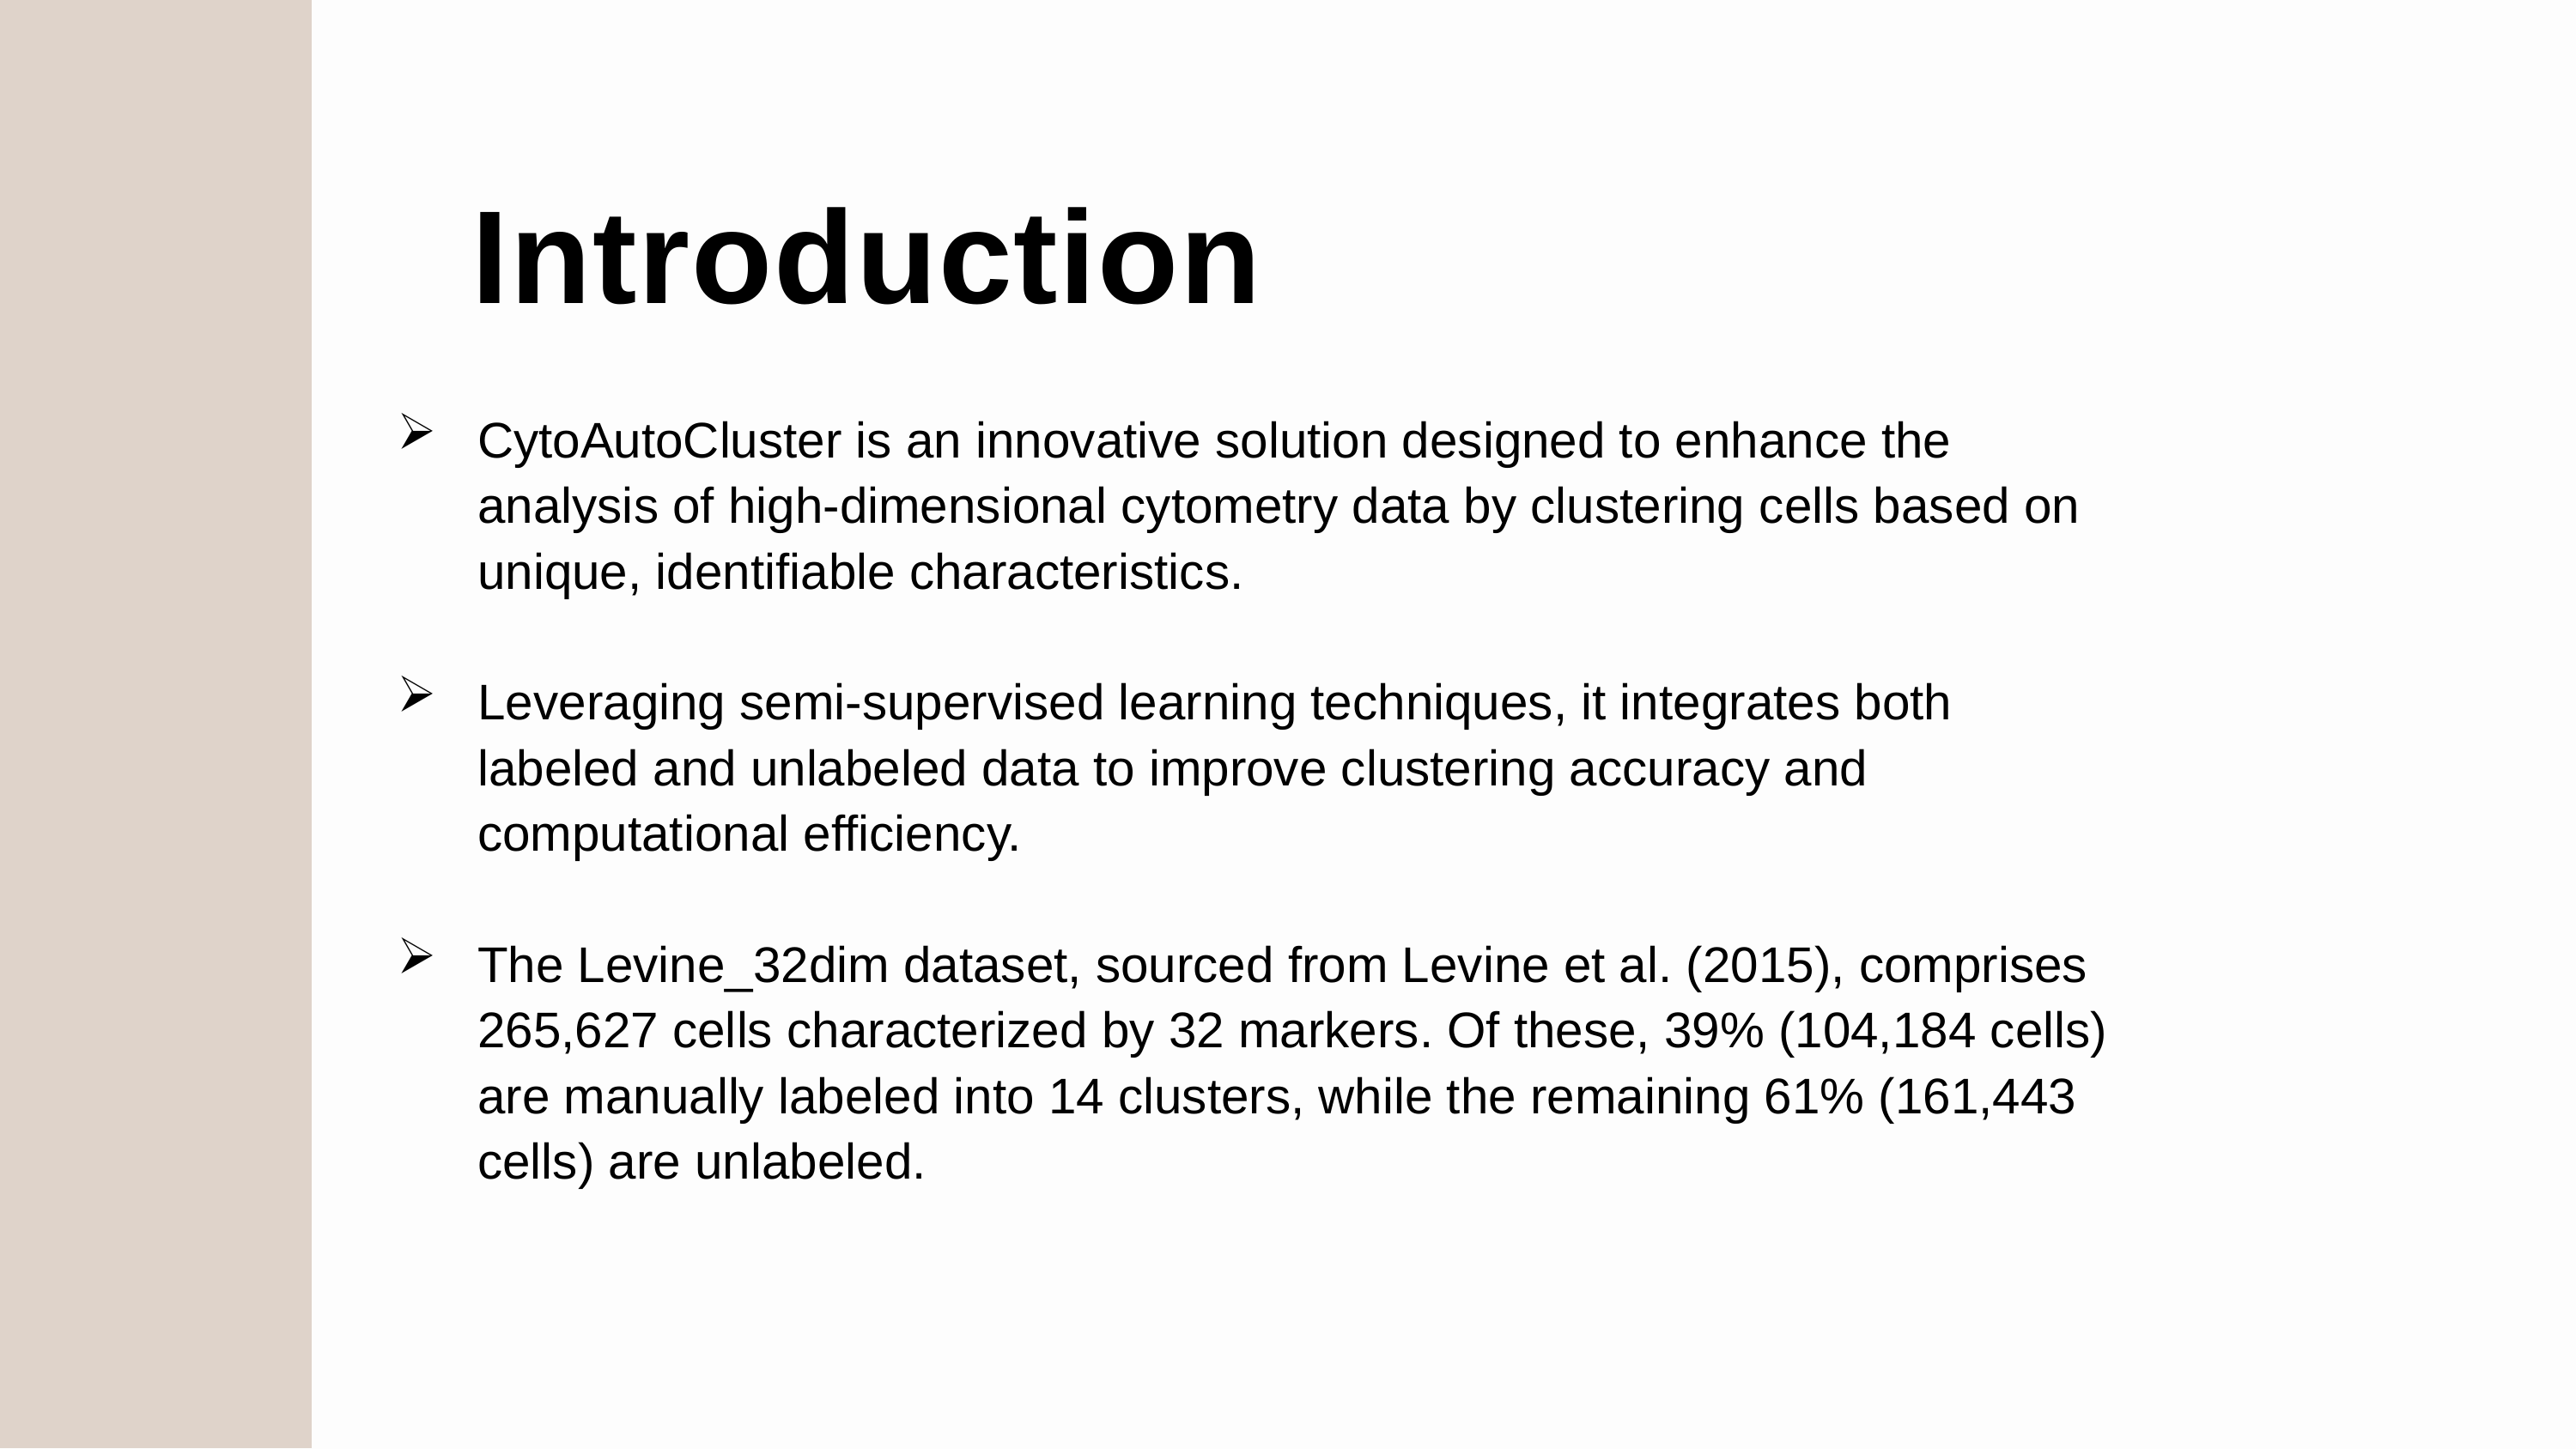

Introduction
CytoAutoCluster is an innovative solution designed to enhance the analysis of high-dimensional cytometry data by clustering cells based on unique, identifiable characteristics.

Leveraging semi-supervised learning techniques, it integrates both labeled and unlabeled data to improve clustering accuracy and computational efficiency.

The Levine_32dim dataset, sourced from Levine et al. (2015), comprises 265,627 cells characterized by 32 markers. Of these, 39% (104,184 cells) are manually labeled into 14 clusters, while the remaining 61% (161,443 cells) are unlabeled.